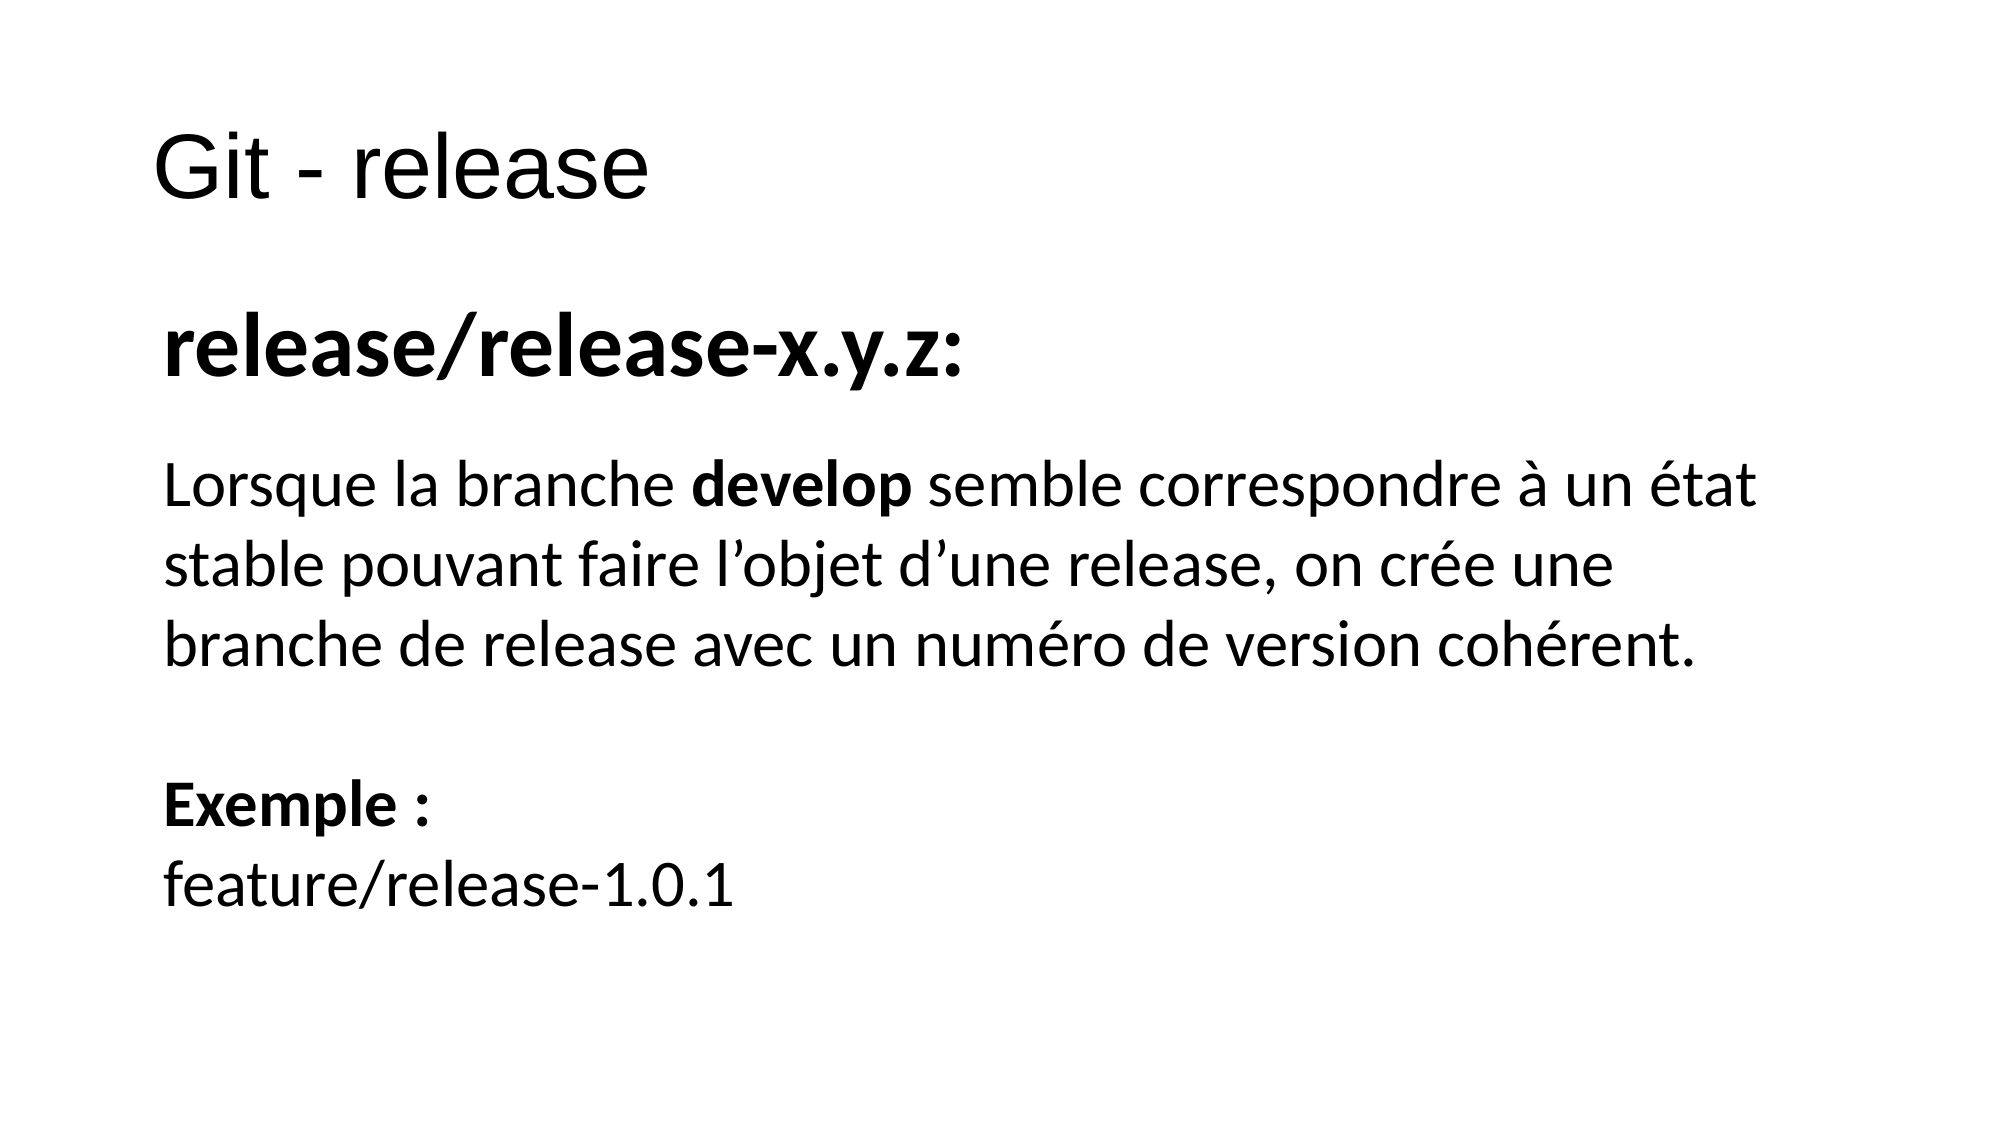

# Git - release
release/release-x.y.z:

Lorsque la branche develop semble correspondre à un état stable pouvant faire l’objet d’une release, on crée une branche de release avec un numéro de version cohérent.

Exemple :
feature/release-1.0.1